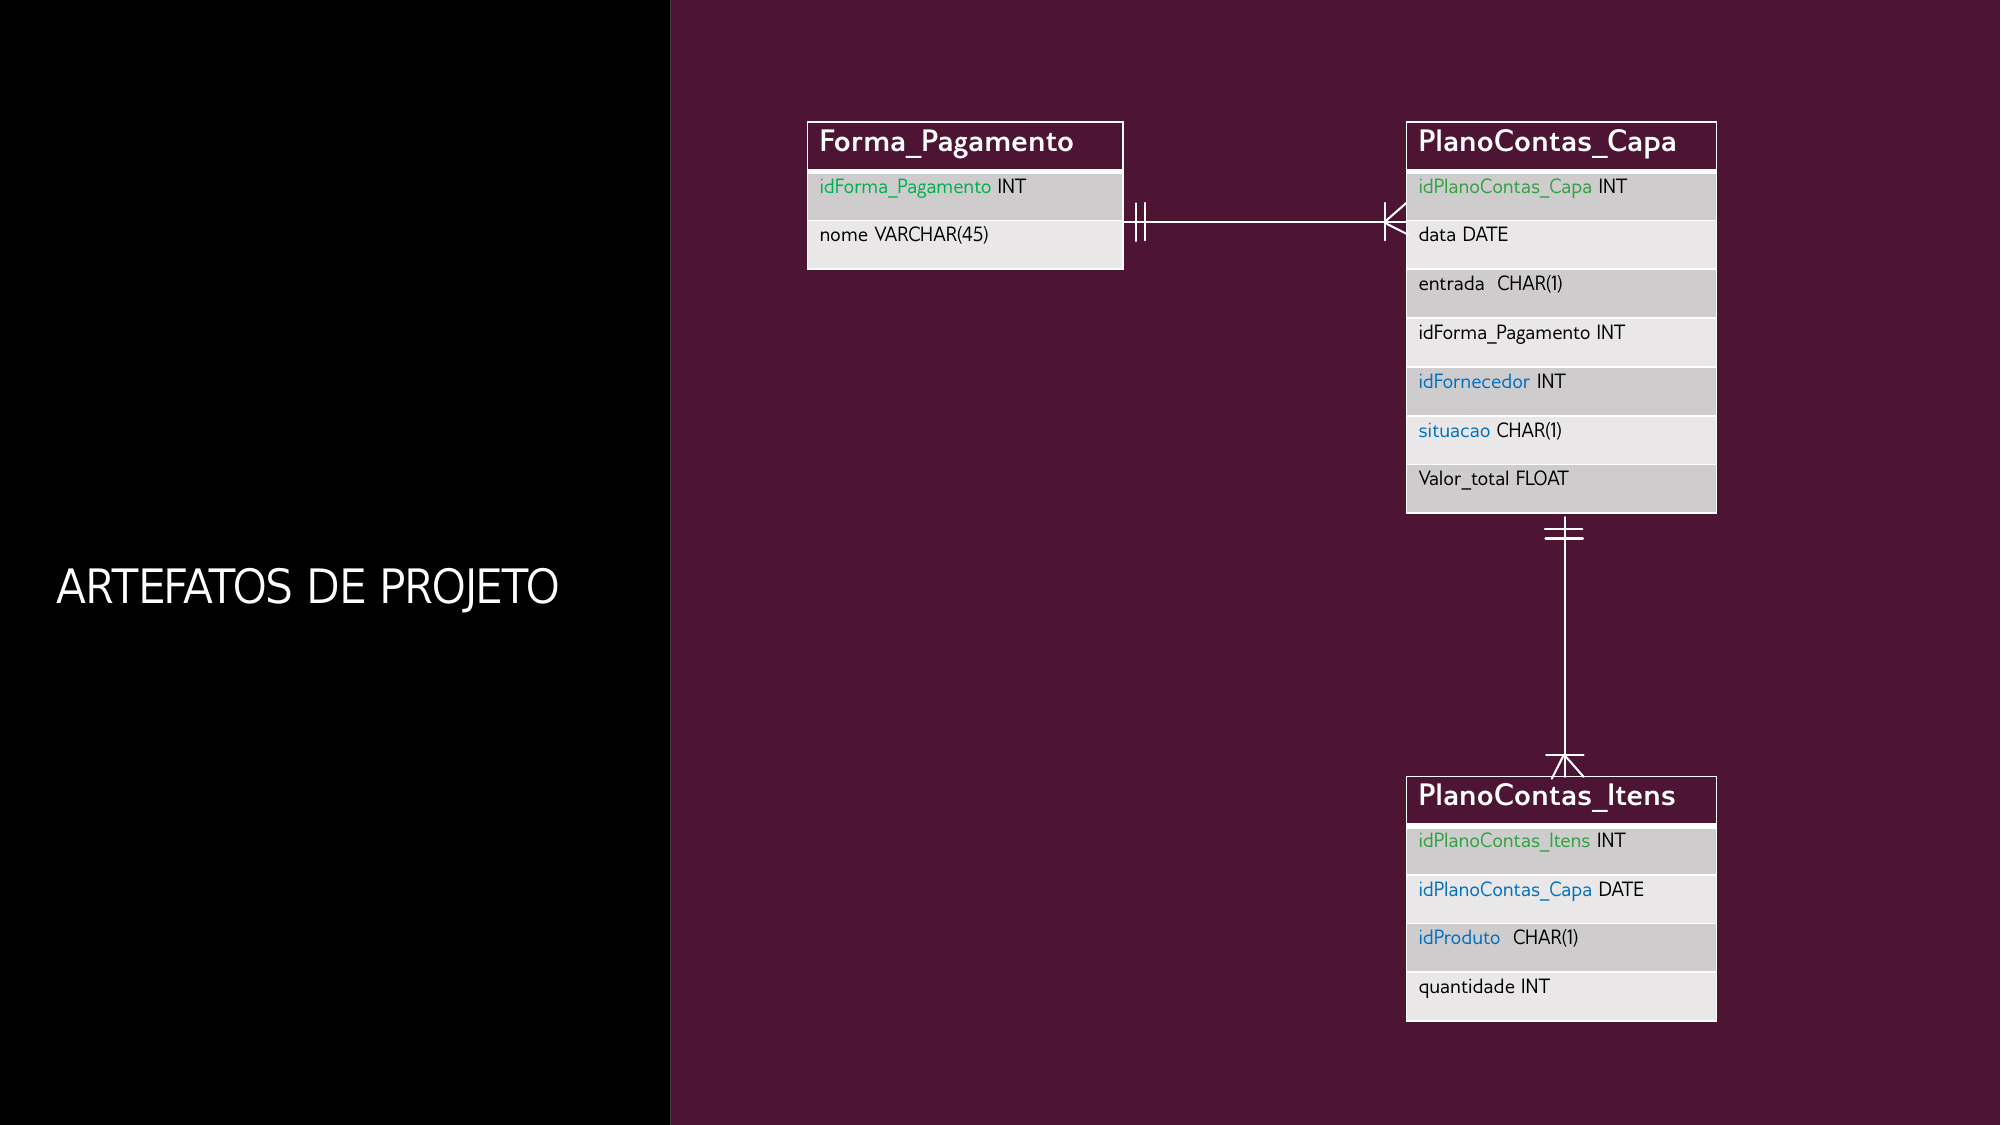

| Forma\_Pagamento |
| --- |
| idForma\_Pagamento INT |
| nome VARCHAR(45) |
| PlanoContas\_Capa |
| --- |
| idPlanoContas\_Capa INT |
| data DATE |
| entrada CHAR(1) |
| idForma\_Pagamento INT |
| idFornecedor INT |
| situacao CHAR(1) |
| Valor\_total FLOAT |

ARTEFATOS DE PROJETO
| PlanoContas\_Itens |
| --- |
| idPlanoContas\_Itens INT |
| idPlanoContas\_Capa DATE |
| idProduto CHAR(1) |
| quantidade INT |